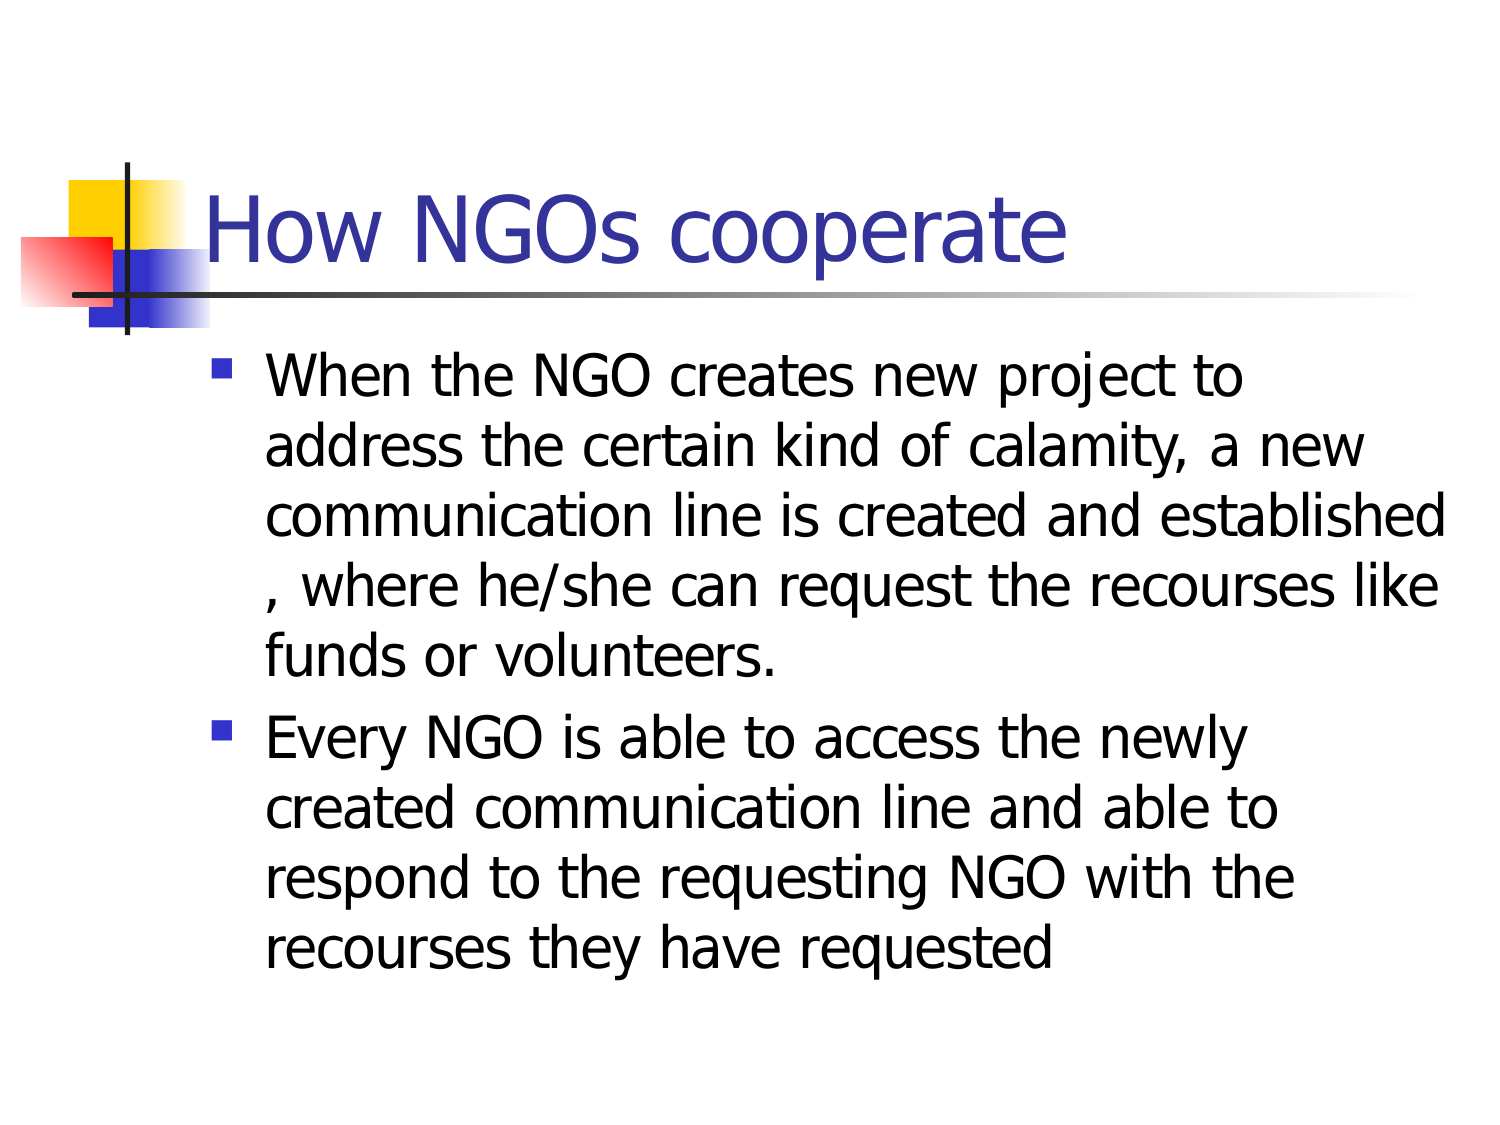

# How NGOs cooperate
When the NGO creates new project to address the certain kind of calamity, a new communication line is created and established , where he/she can request the recourses like funds or volunteers.
Every NGO is able to access the newly created communication line and able to respond to the requesting NGO with the recourses they have requested